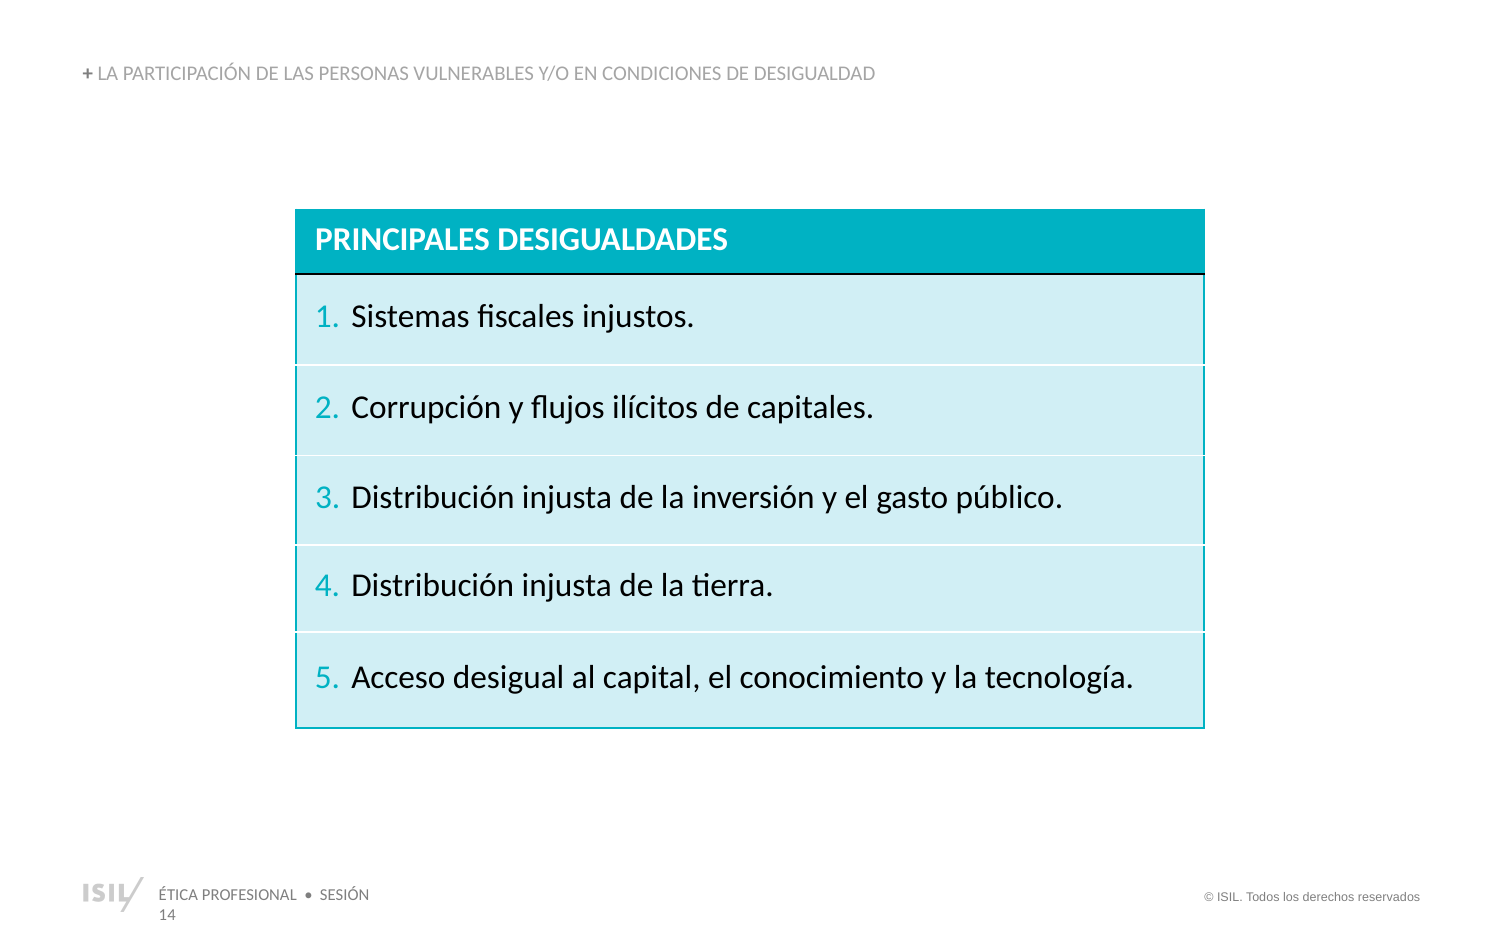

+ LA PARTICIPACIÓN DE LAS PERSONAS VULNERABLES Y/O EN CONDICIONES DE DESIGUALDAD
| PRINCIPALES DESIGUALDADES |
| --- |
| Sistemas fiscales injustos. |
| Corrupción y flujos ilícitos de capitales. |
| Distribución injusta de la inversión y el gasto público. |
| Distribución injusta de la tierra. |
| Acceso desigual al capital, el conocimiento y la tecnología. |